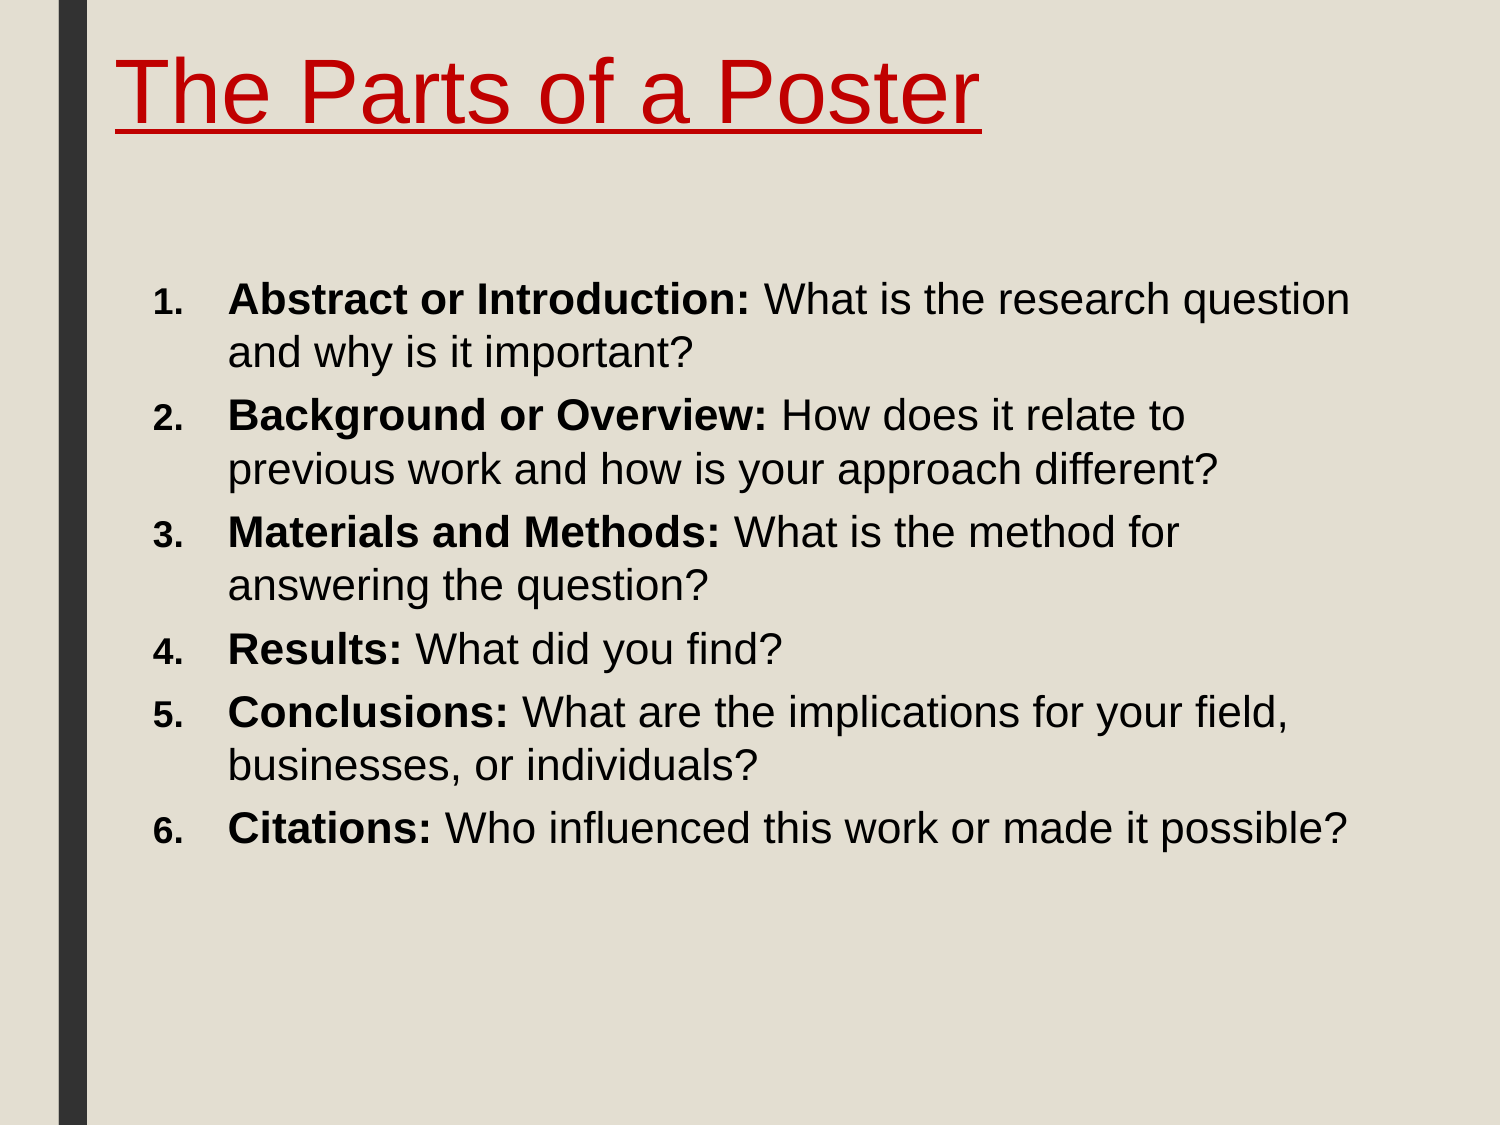

# The Parts of a Poster
Abstract or Introduction: What is the research question and why is it important?
Background or Overview: How does it relate to previous work and how is your approach different?
Materials and Methods: What is the method for answering the question?
Results: What did you find?
Conclusions: What are the implications for your field, businesses, or individuals?
Citations: Who influenced this work or made it possible?